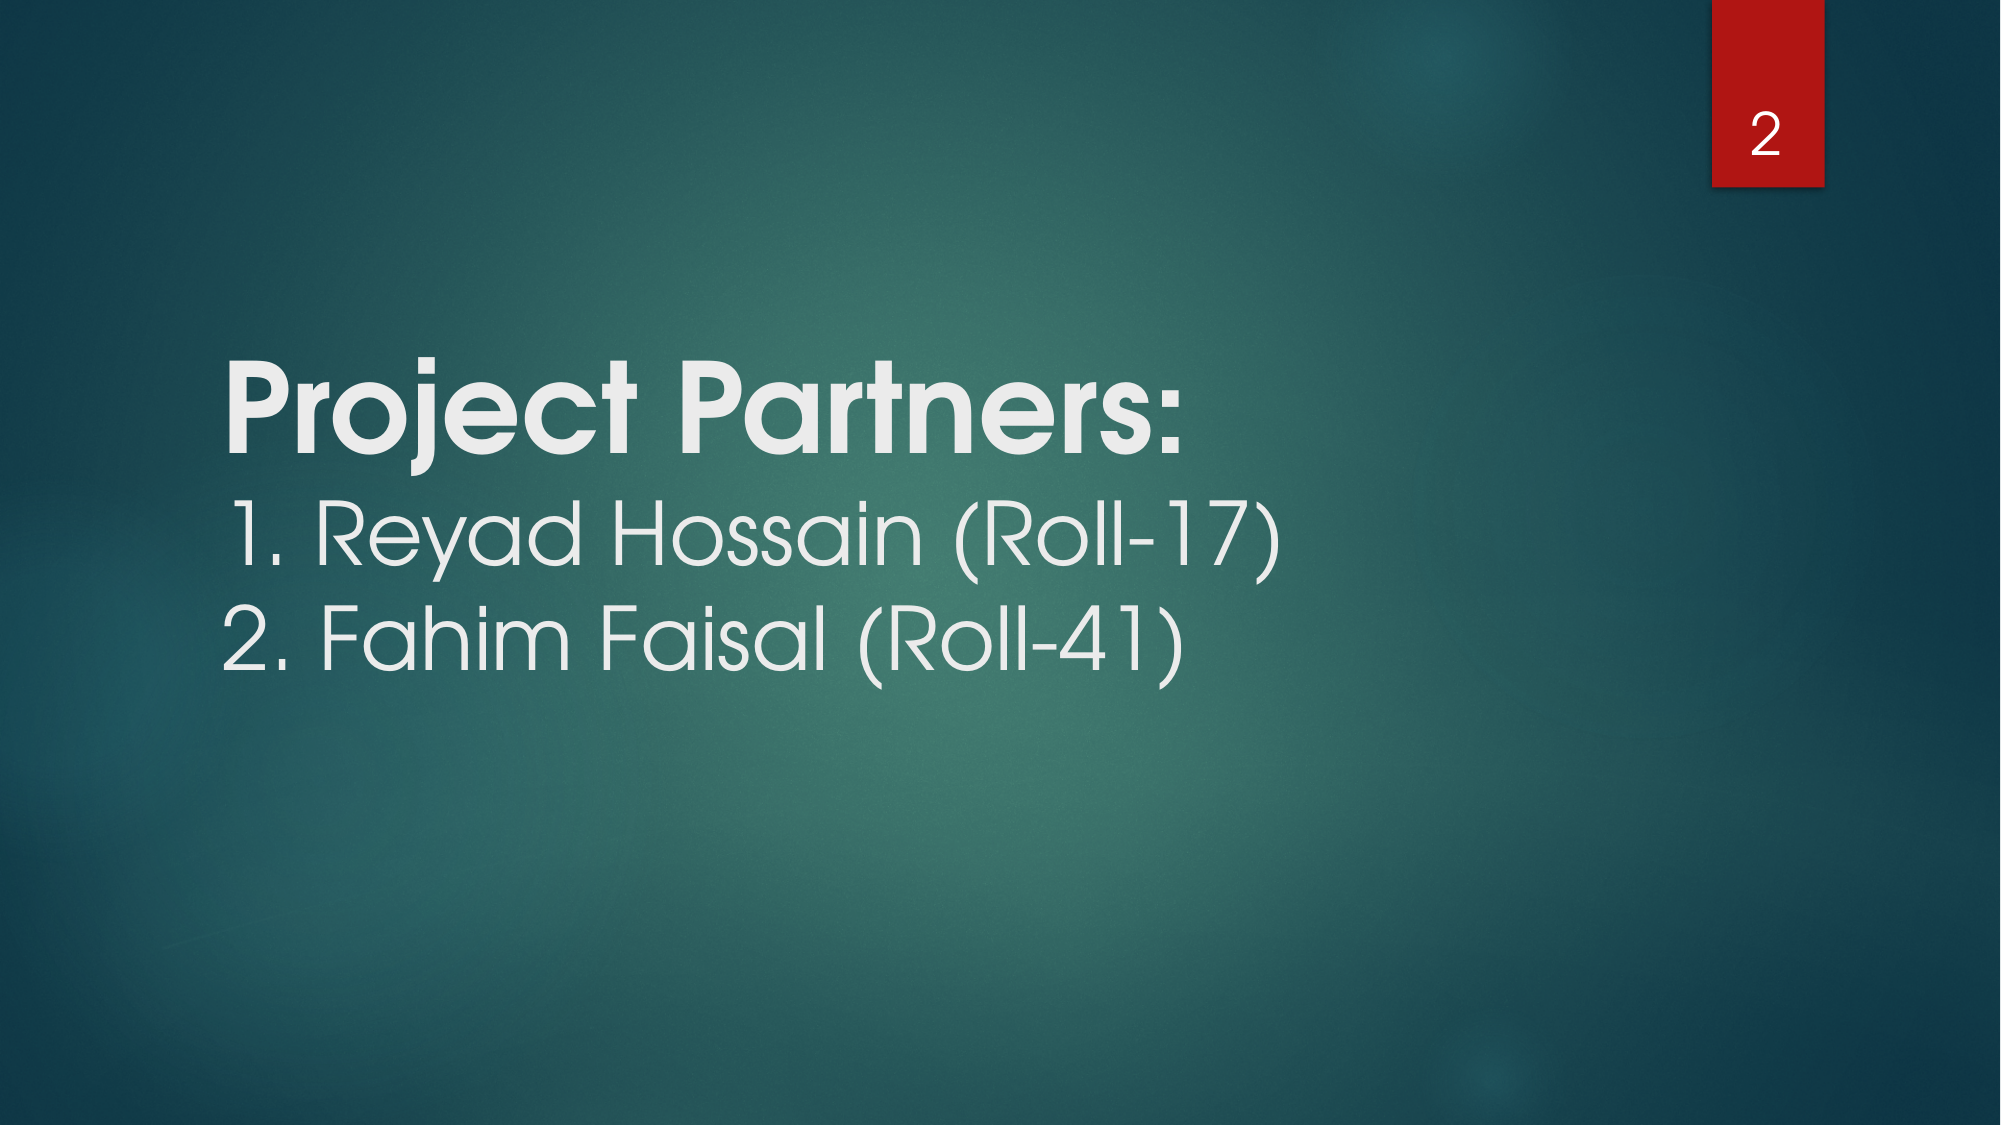

2
# Project Partners: 1. Reyad Hossain (Roll-17) 2. Fahim Faisal (Roll-41)